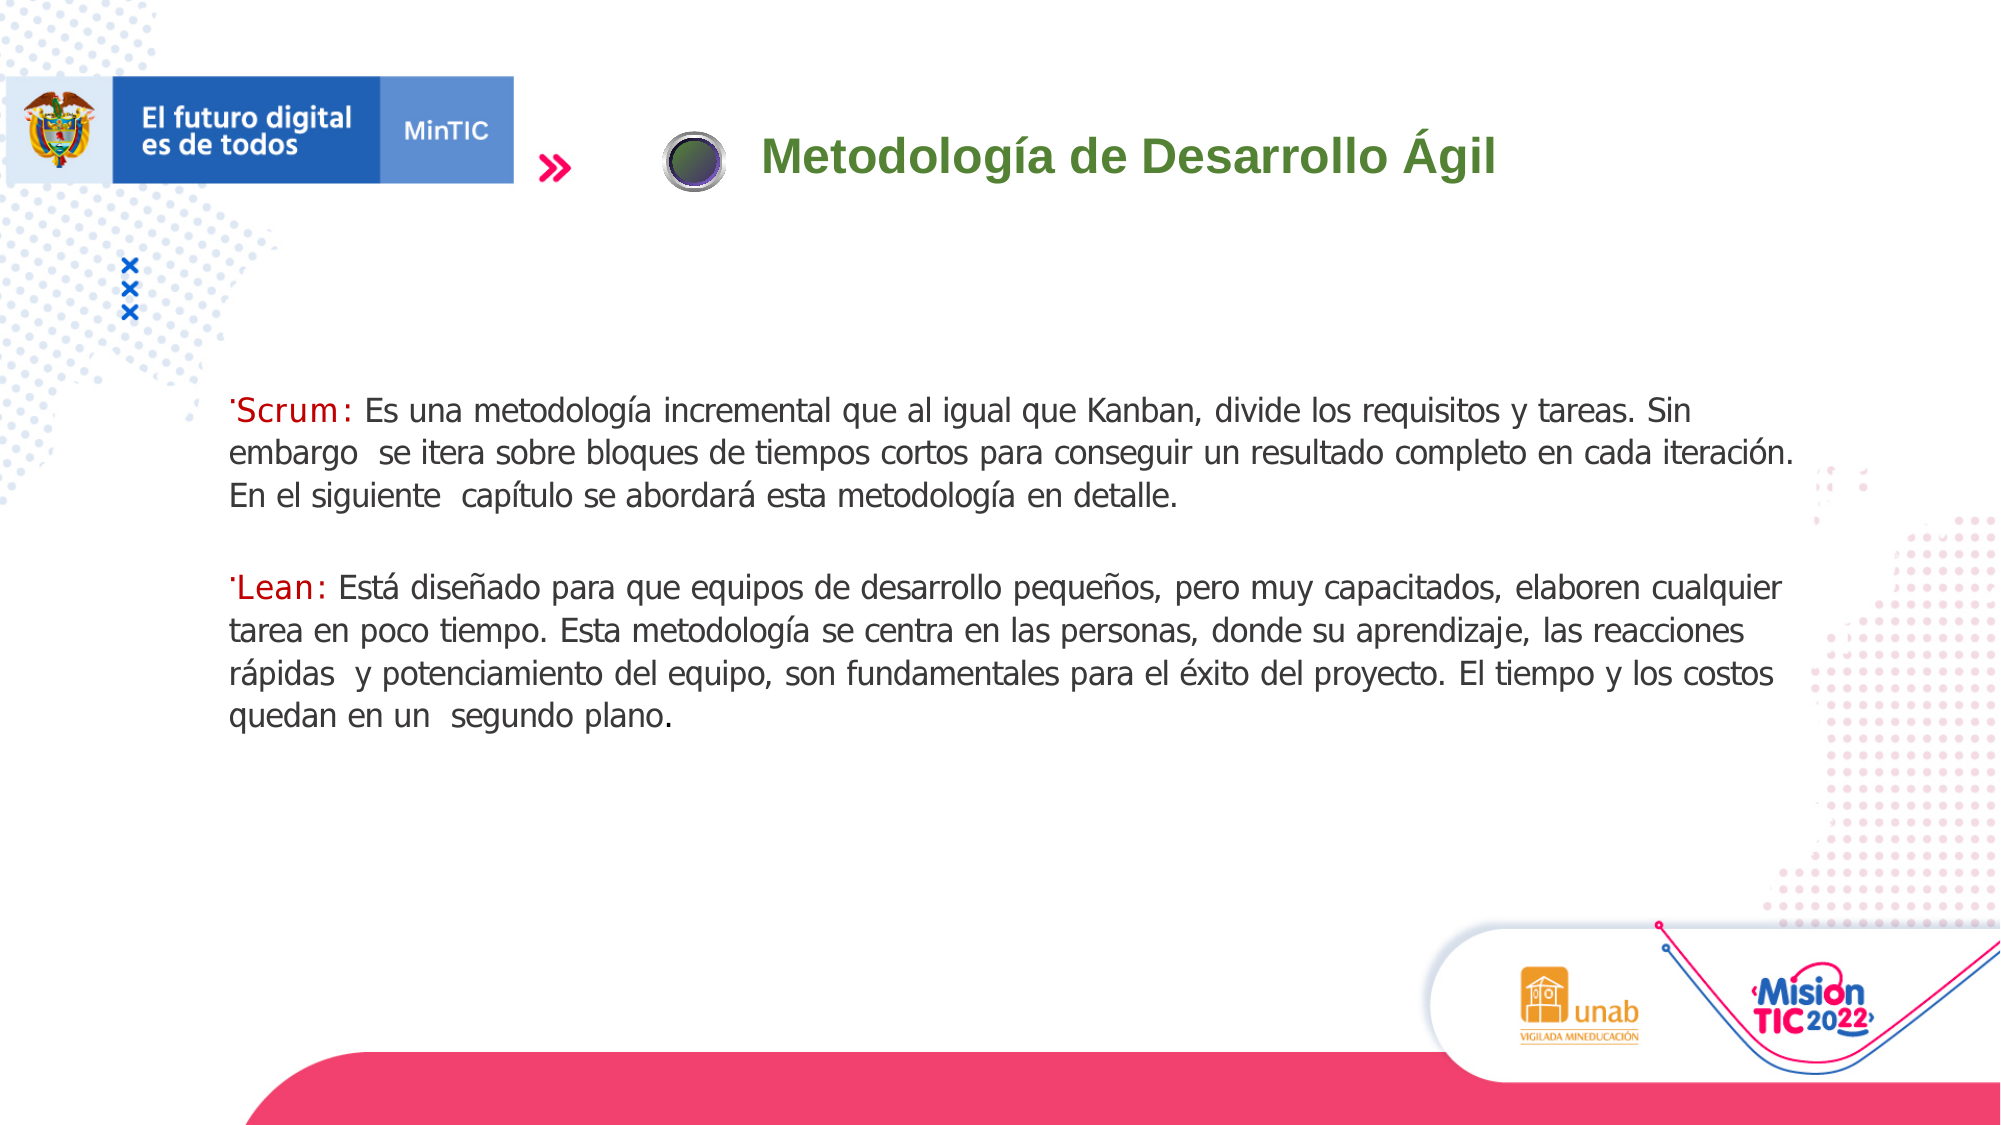

Metodología de Desarrollo Ágil

Scrum: Es una metodología incremental que al igual que Kanban, divide los requisitos y tareas. Sin embargo  se itera sobre bloques de tiempos cortos para conseguir un resultado completo en cada iteración. En el siguiente  capítulo se abordará esta metodología en detalle.

Lean: Está diseñado para que equipos de desarrollo pequeños, pero muy capacitados, elaboren cualquier  tarea en poco tiempo. Esta metodología se centra en las personas, donde su aprendizaje, las reacciones rápidas  y potenciamiento del equipo, son fundamentales para el éxito del proyecto. El tiempo y los costos quedan en un  segundo plano.